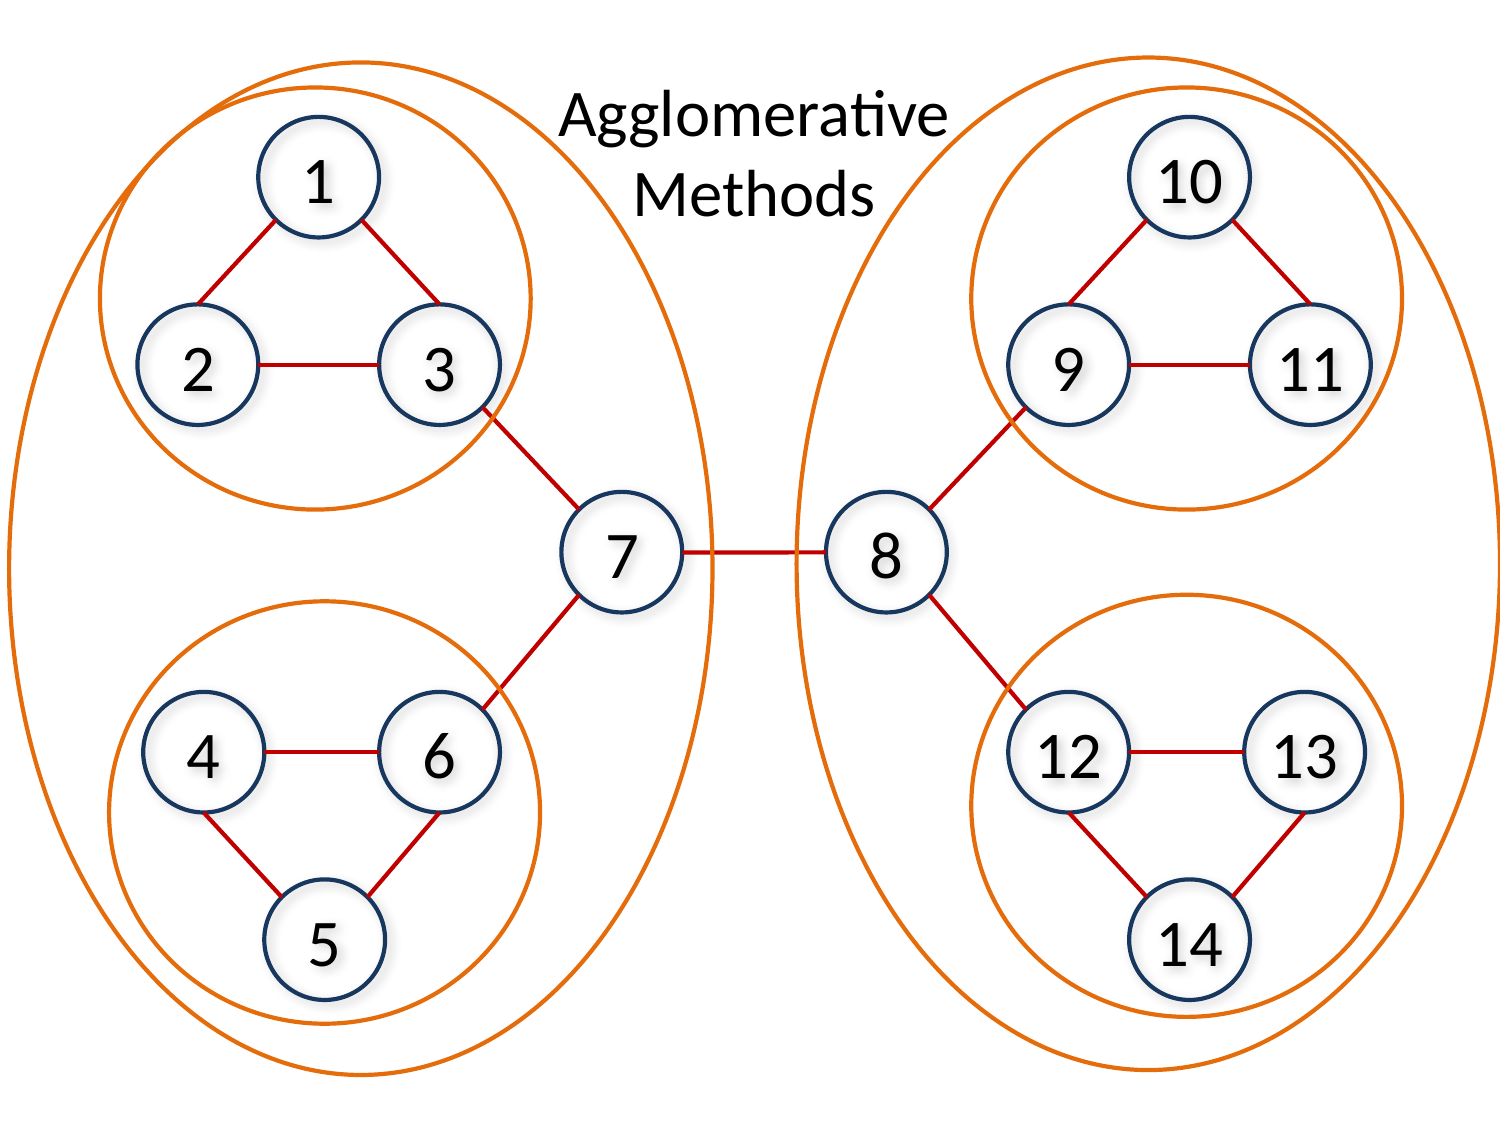

Agglomerative
Methods

1
10
2
3
9
11
7
8

4
6
12
13
5
14